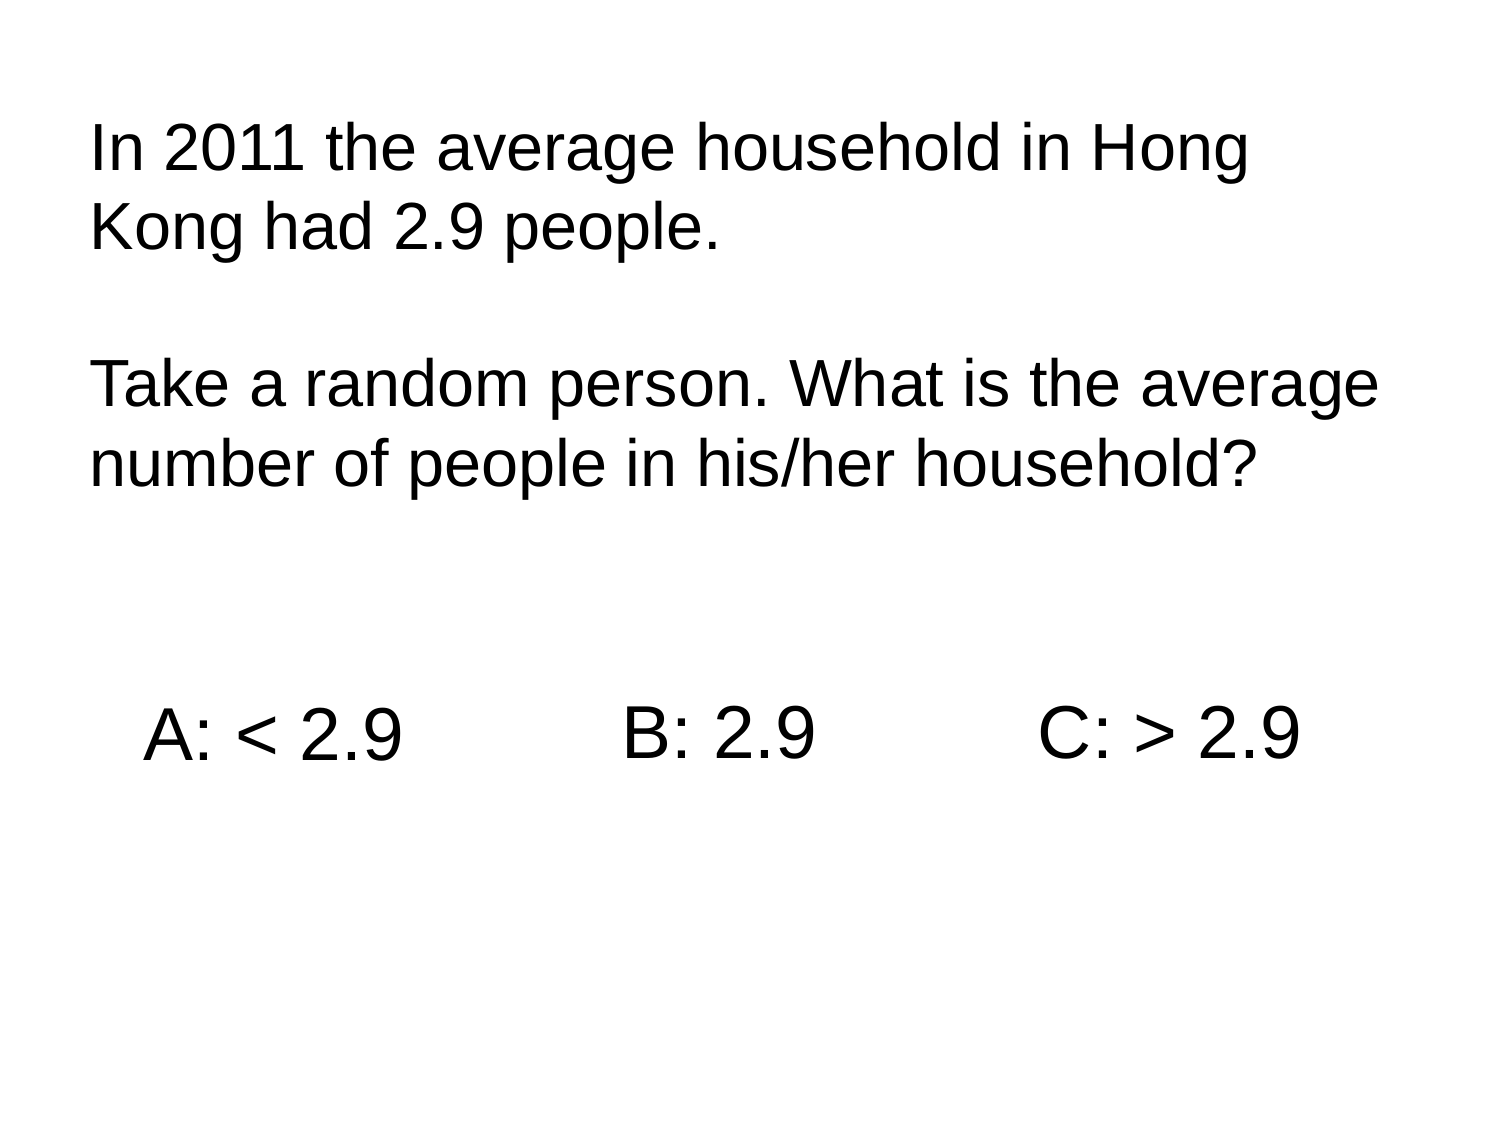

In 2011 the average household in Hong Kong had 2.9 people.
Take a random person. What is the average number of people in his/her household?
B: 2.9
C: > 2.9
A: < 2.9